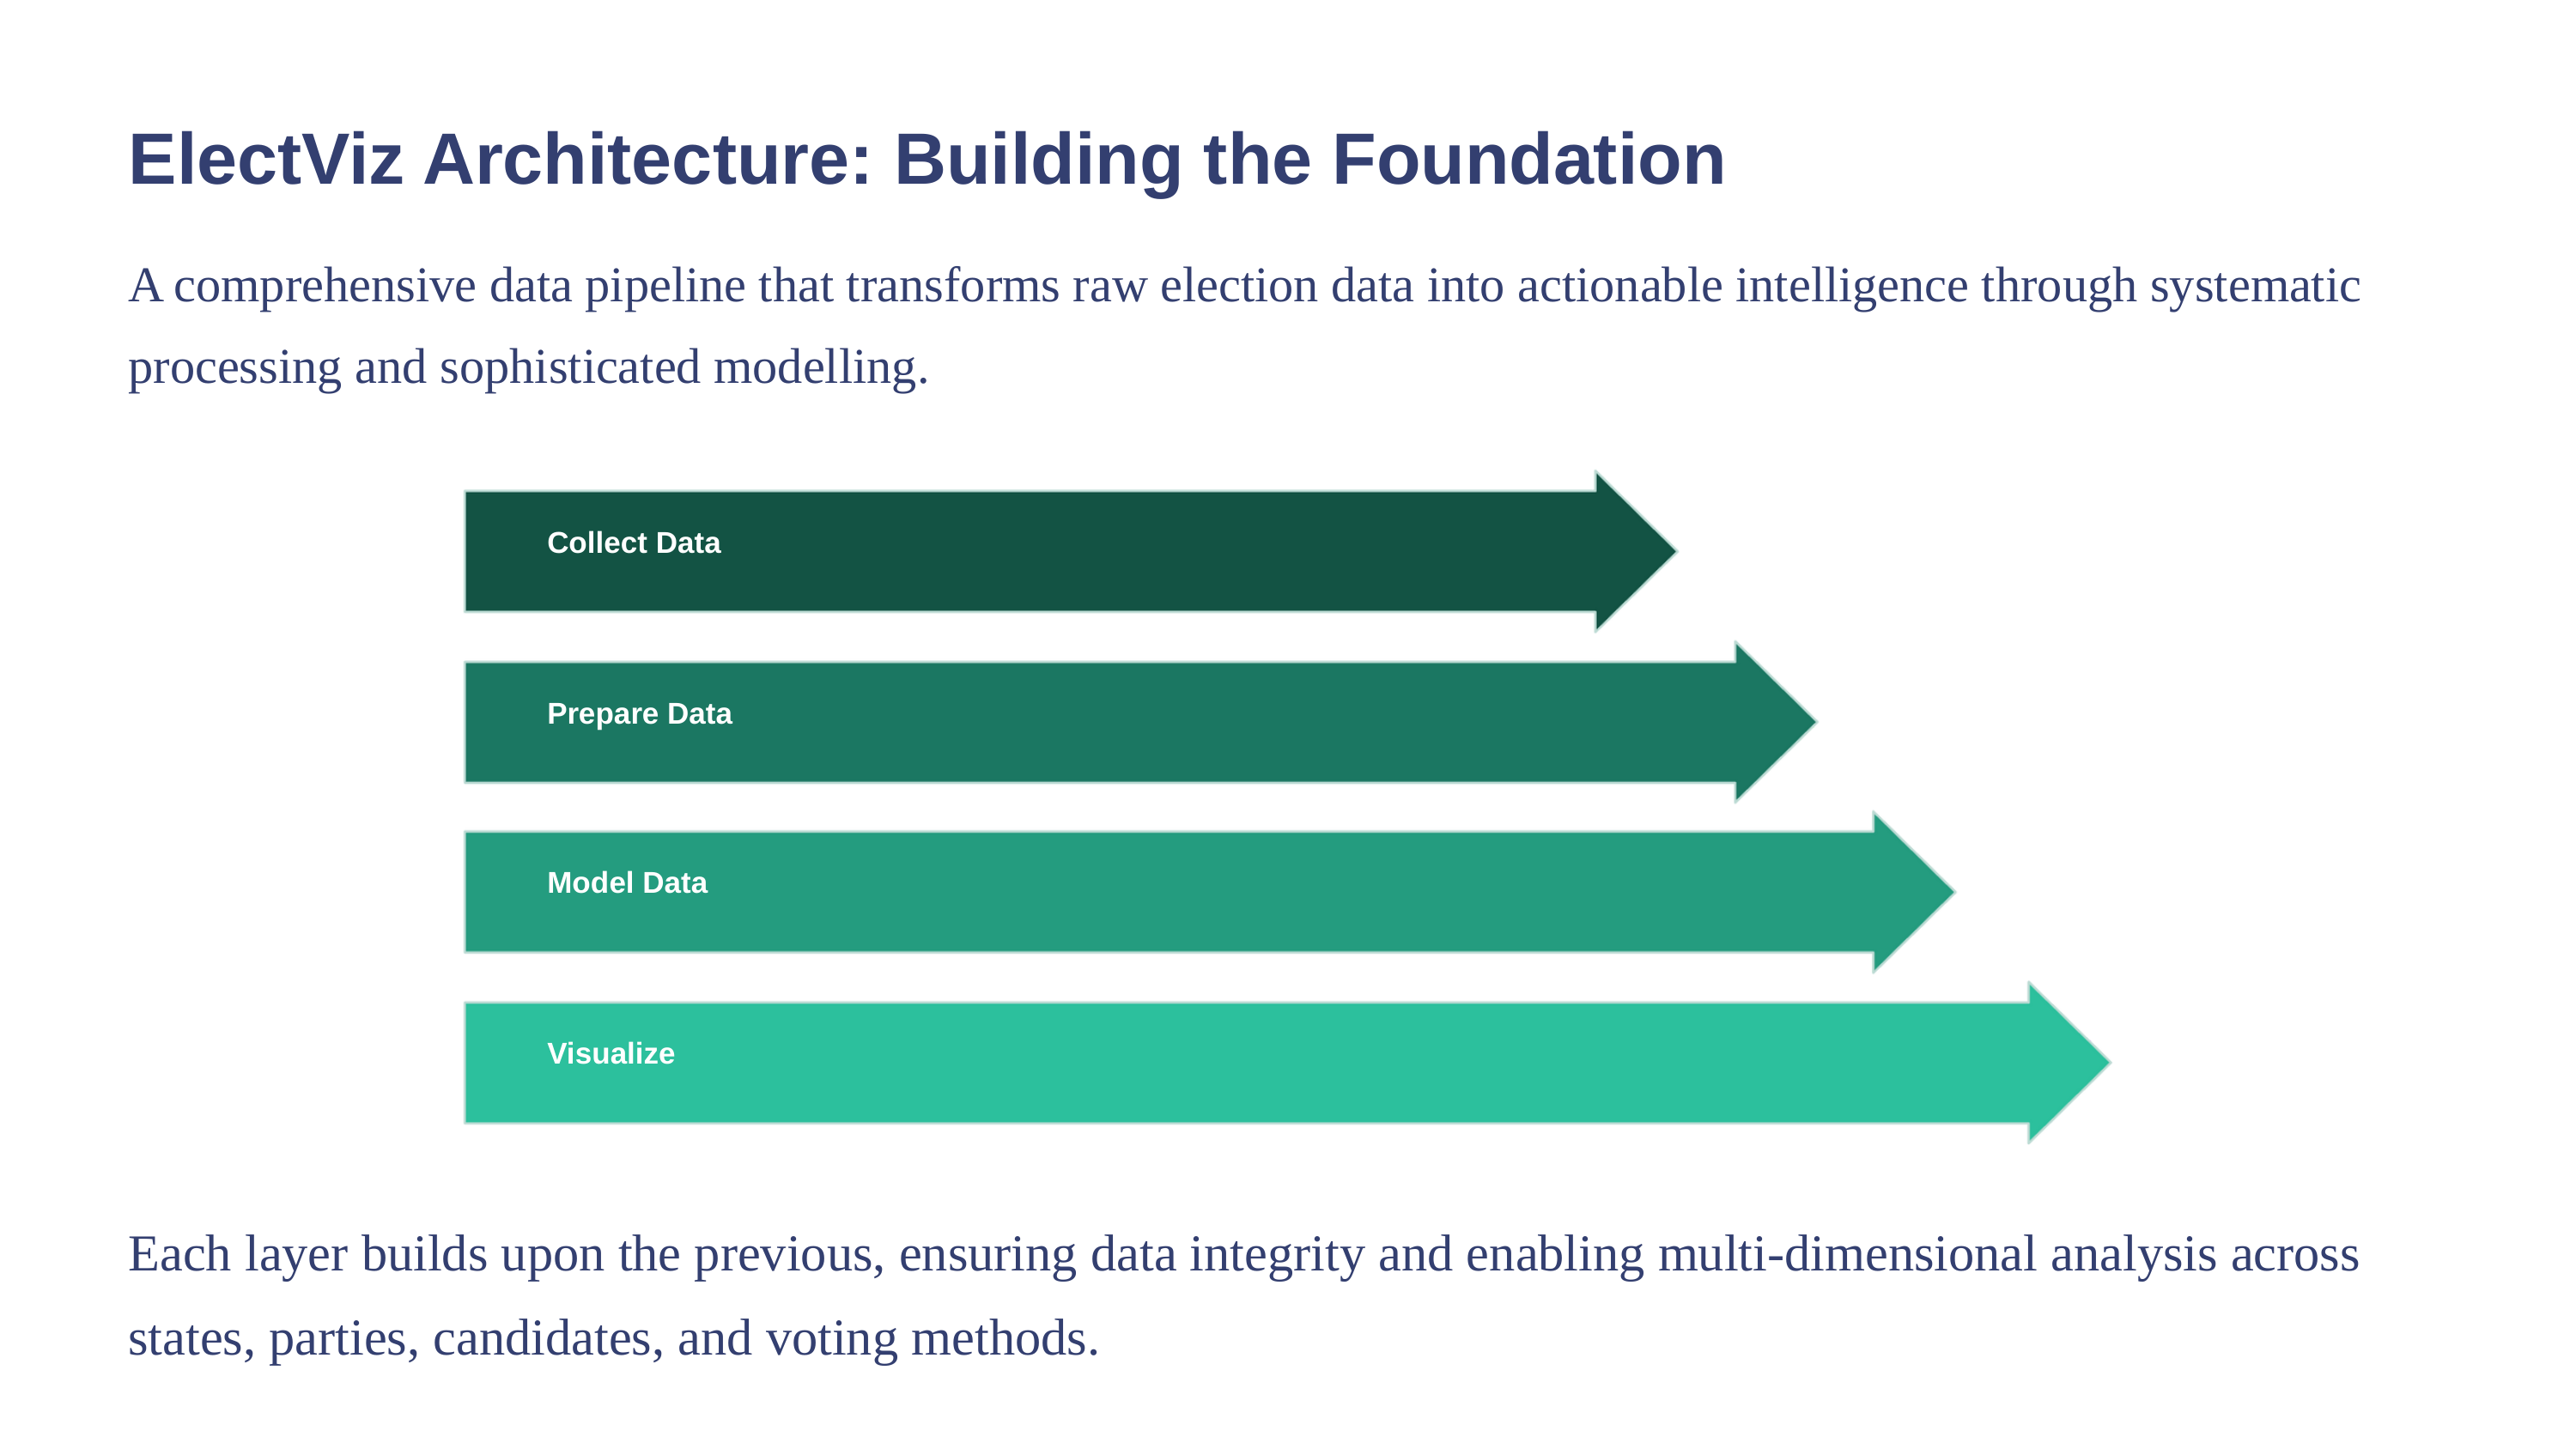

ElectViz Architecture: Building the Foundation
A comprehensive data pipeline that transforms raw election data into actionable intelligence through systematic processing and sophisticated modelling.

Collect Data
Prepare Data
Model Data
Visualize
Each layer builds upon the previous, ensuring data integrity and enabling multi-dimensional analysis across states, parties, candidates, and voting methods.